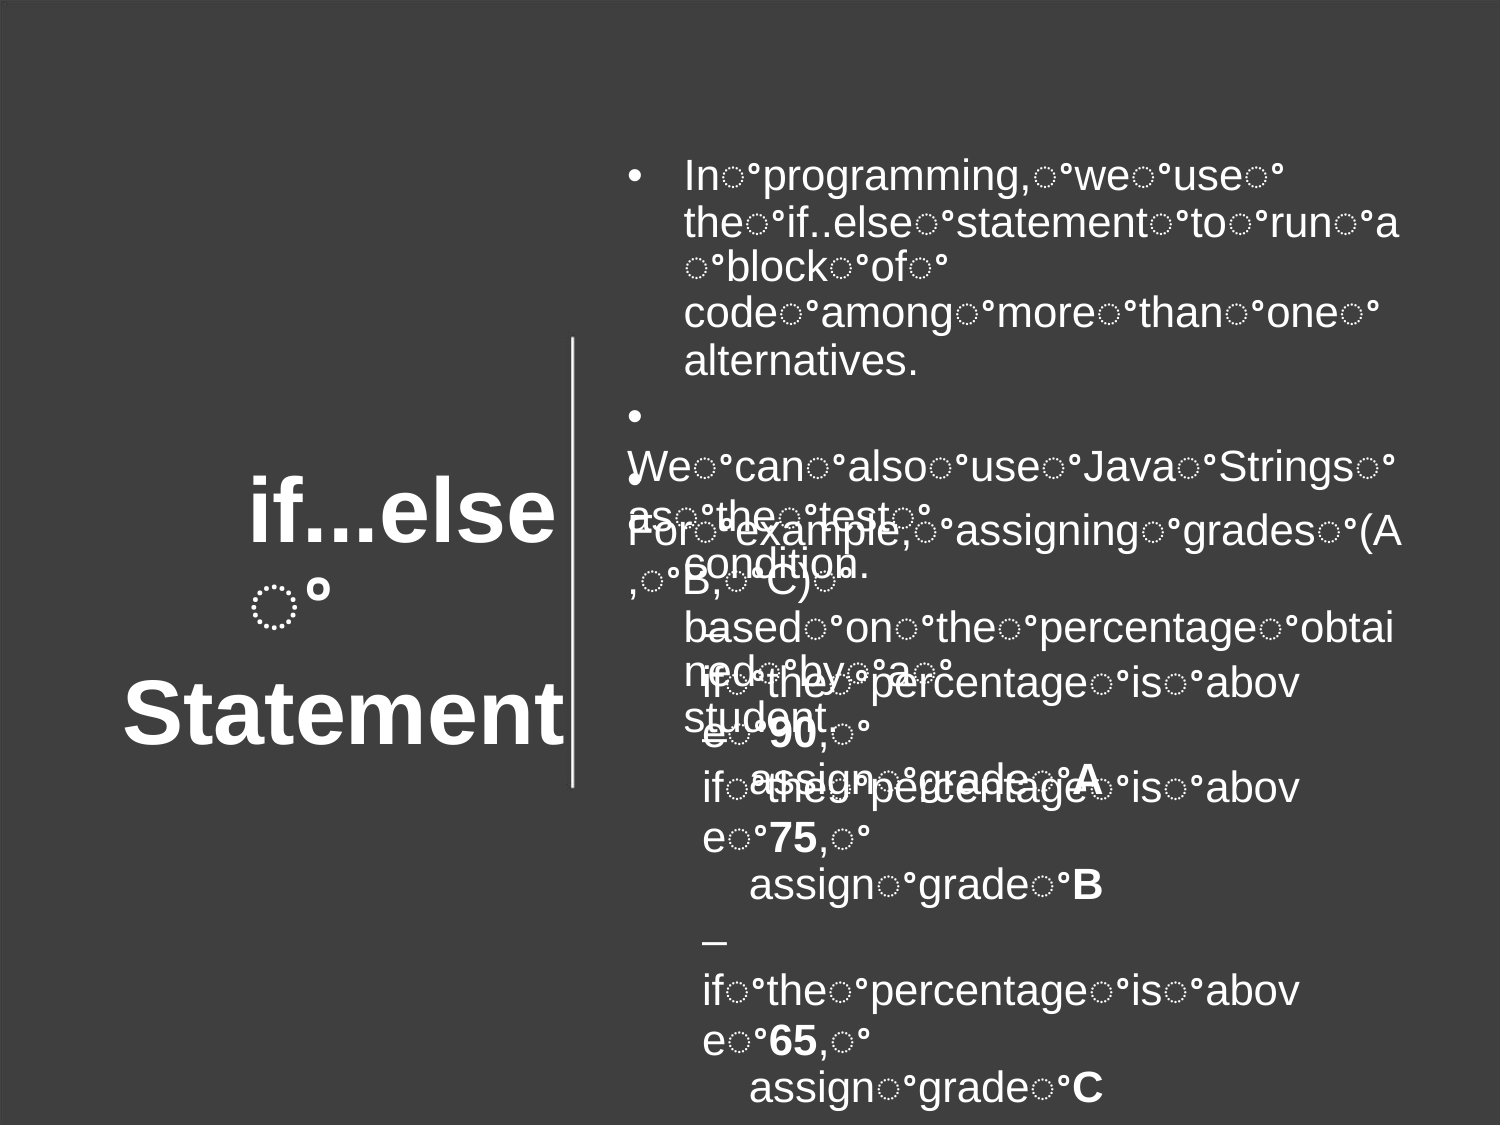

• Inꢀprogramming,ꢀweꢀuseꢀ
theꢀif..elseꢀstatementꢀtoꢀrunꢀaꢀblockꢀofꢀ
codeꢀamongꢀmoreꢀthanꢀoneꢀ
alternatives.
• WeꢀcanꢀalsoꢀuseꢀJavaꢀStringsꢀasꢀtheꢀtestꢀ
condition.
• Forꢀexample,ꢀassigningꢀgradesꢀ(A,ꢀB,ꢀC)ꢀ
basedꢀonꢀtheꢀpercentageꢀobtainedꢀbyꢀaꢀ
student.
if...elseꢀ
Statement
– ifꢀtheꢀpercentageꢀisꢀaboveꢀ90,ꢀ
assignꢀgradeꢀA
– ifꢀtheꢀpercentageꢀisꢀaboveꢀ75,ꢀ
assignꢀgradeꢀB
– ifꢀtheꢀpercentageꢀisꢀaboveꢀ65,ꢀ
assignꢀgradeꢀC